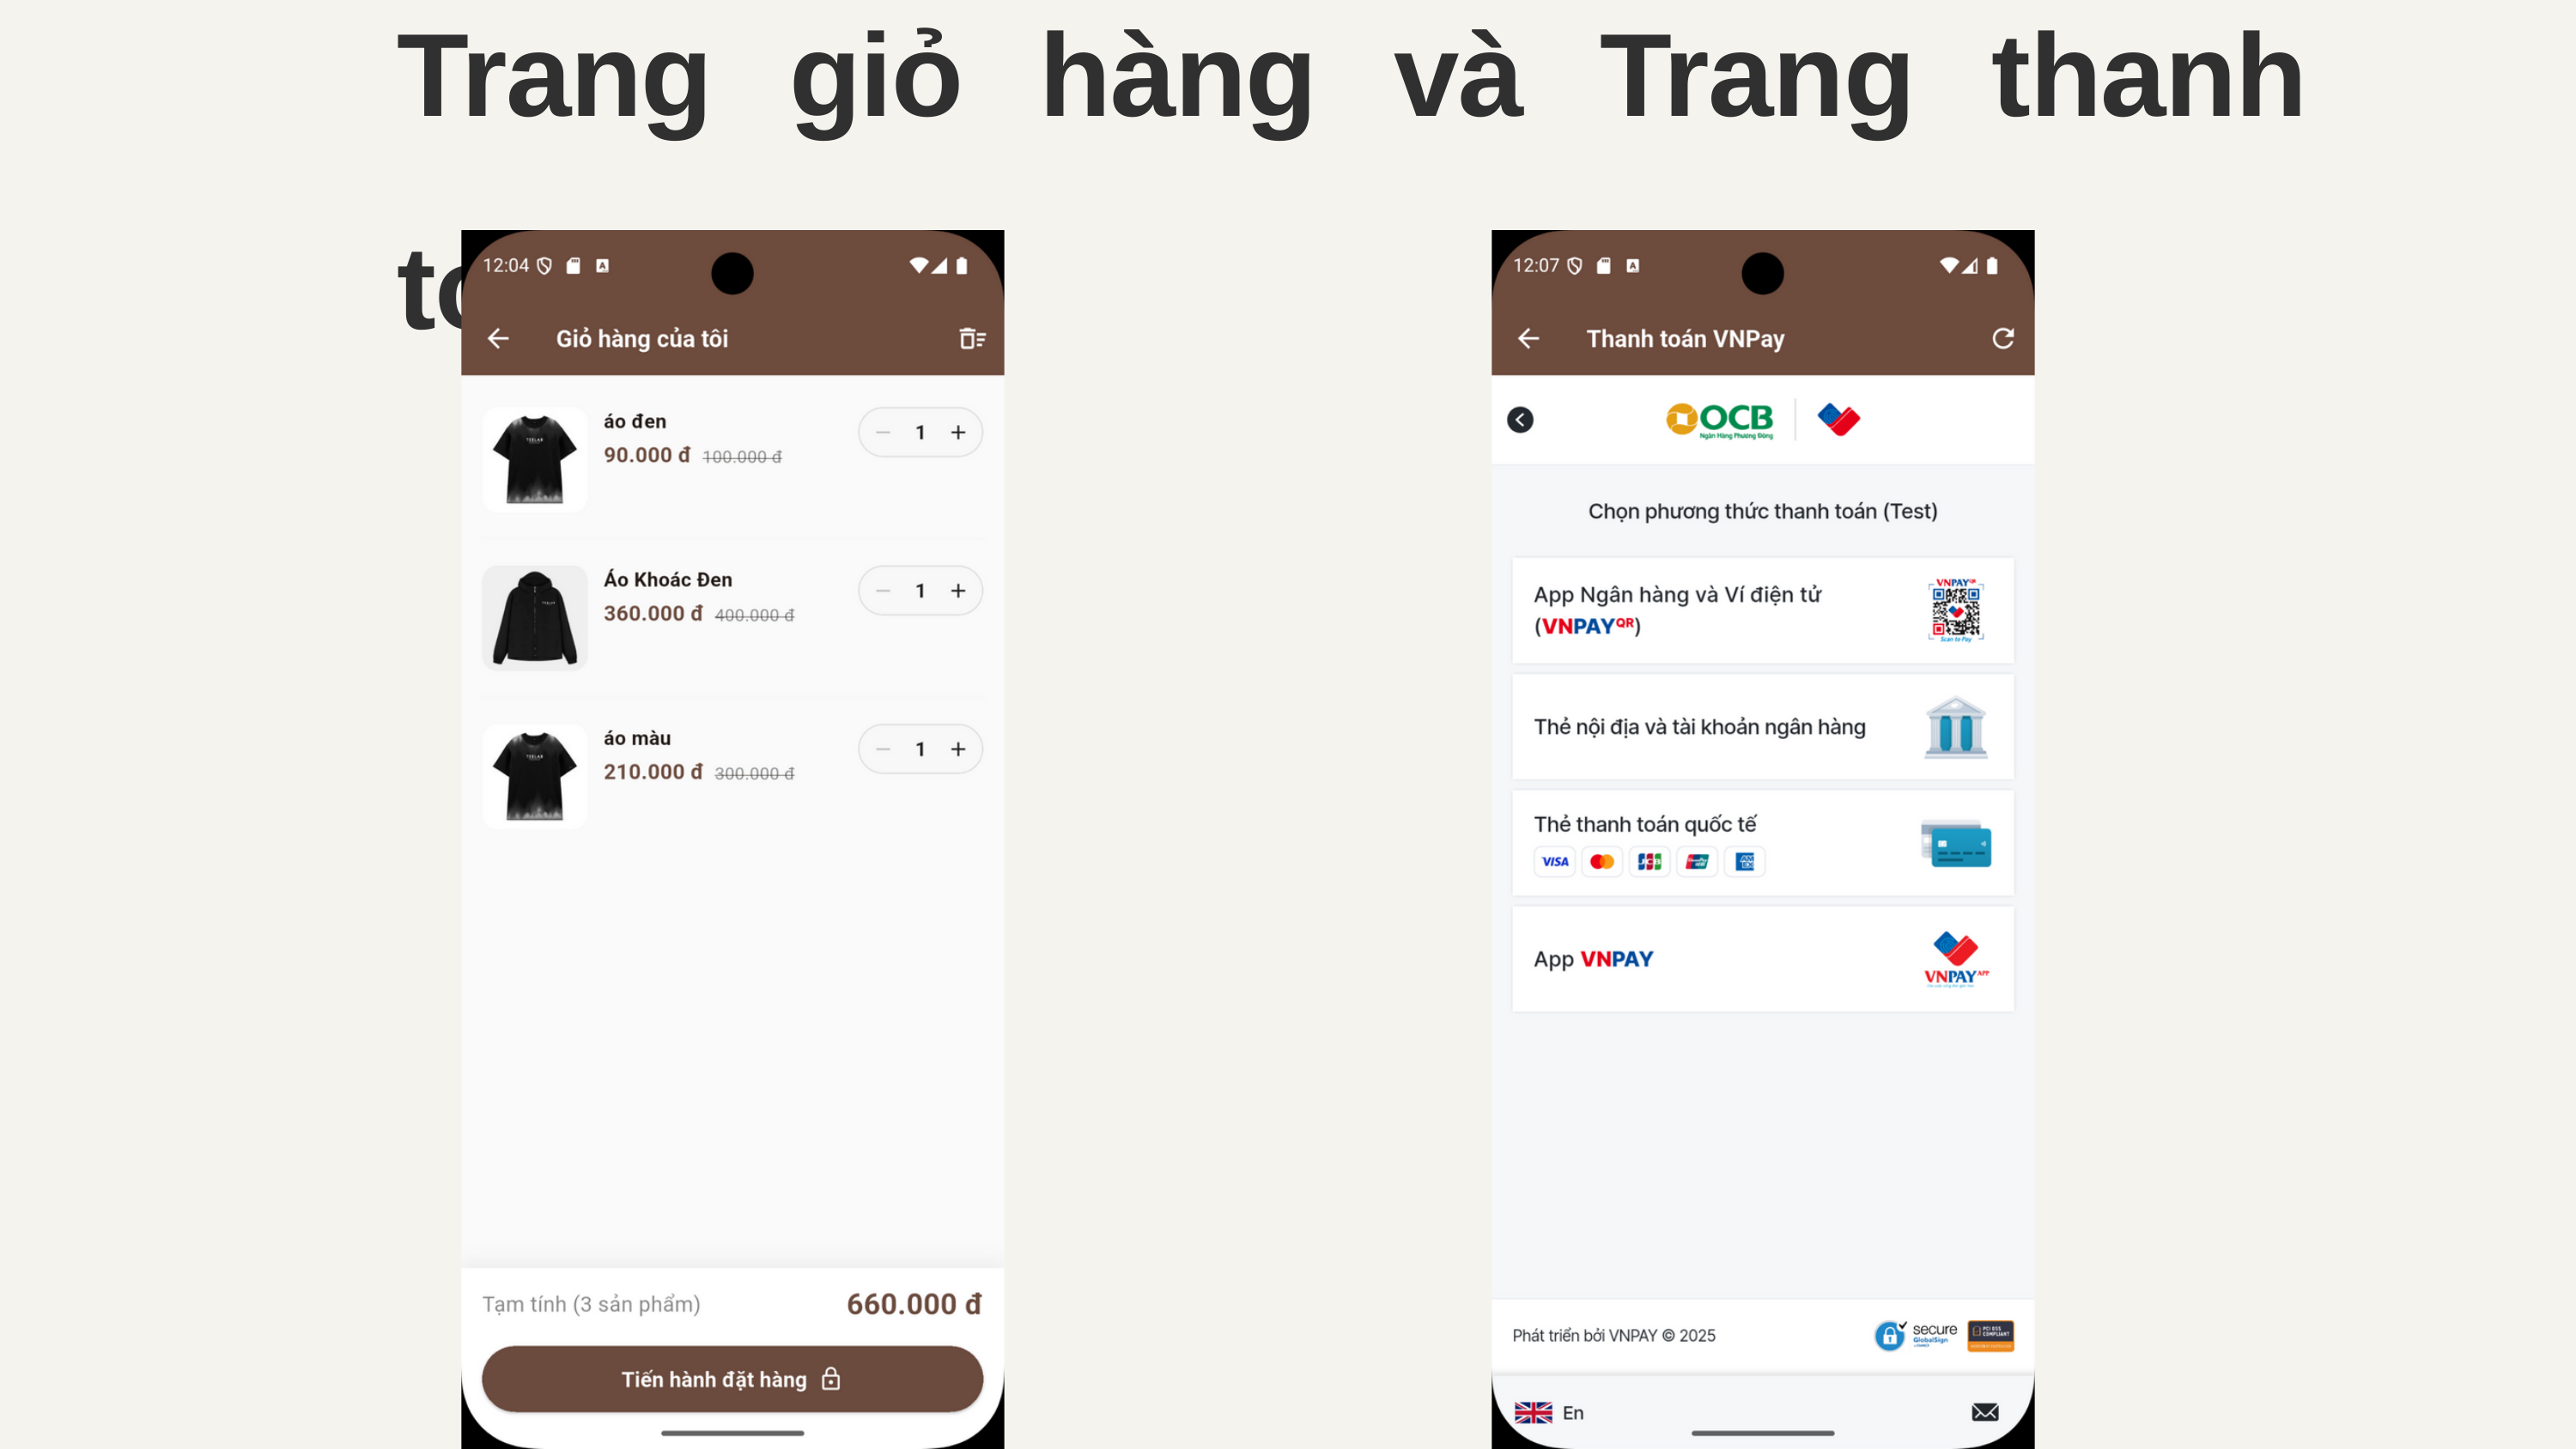

Trang giỏ hàng và Trang thanh toán